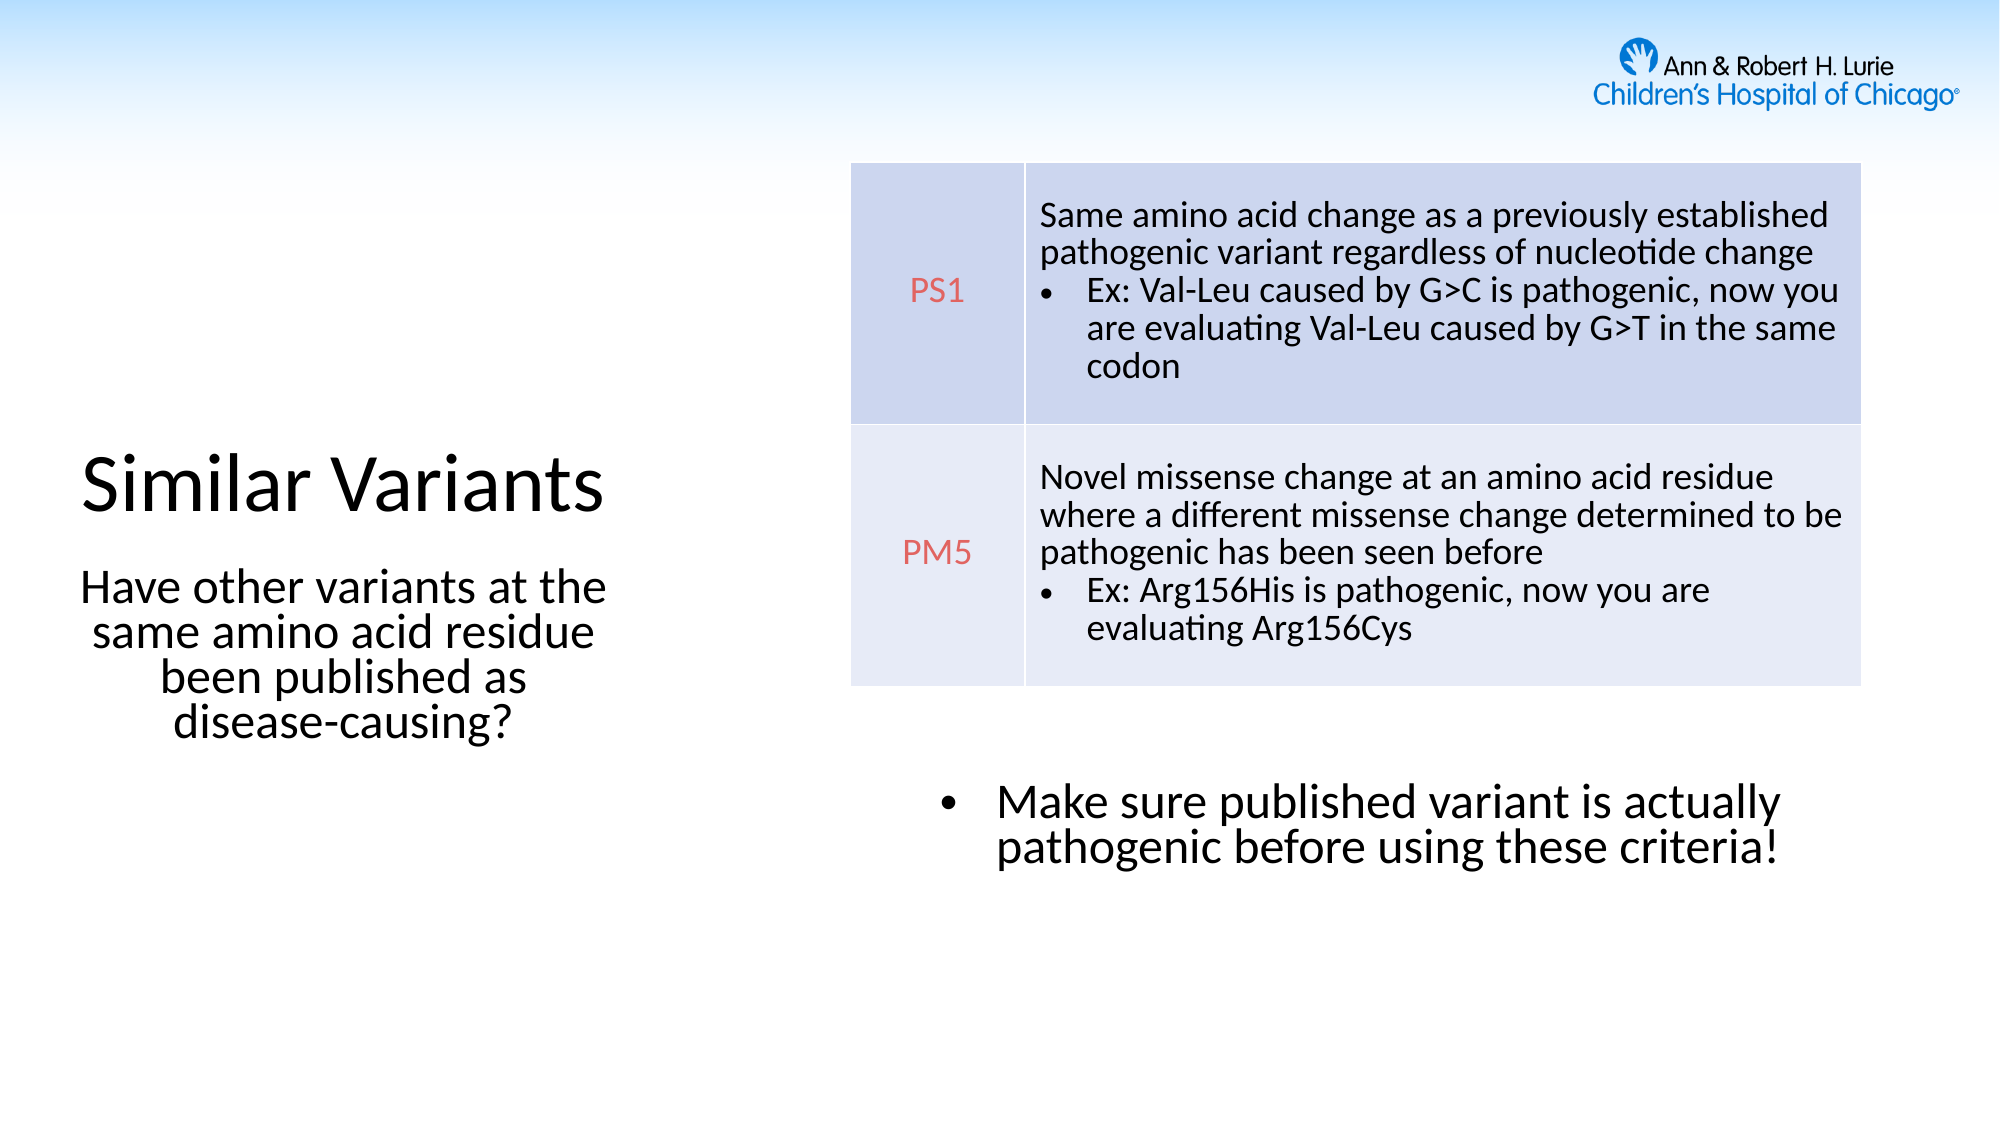

| PS1 | Same amino acid change as a previously established pathogenic variant regardless of nucleotide change Ex: Val-Leu caused by G>C is pathogenic, now you are evaluating Val-Leu caused by G>T in the same codon |
| --- | --- |
| PM5 | Novel missense change at an amino acid residue where a different missense change determined to be pathogenic has been seen before Ex: Arg156His is pathogenic, now you are evaluating Arg156Cys |
# Similar Variants
Have other variants at the same amino acid residue been published as disease-causing?

Make sure published variant is actually pathogenic before using these criteria!